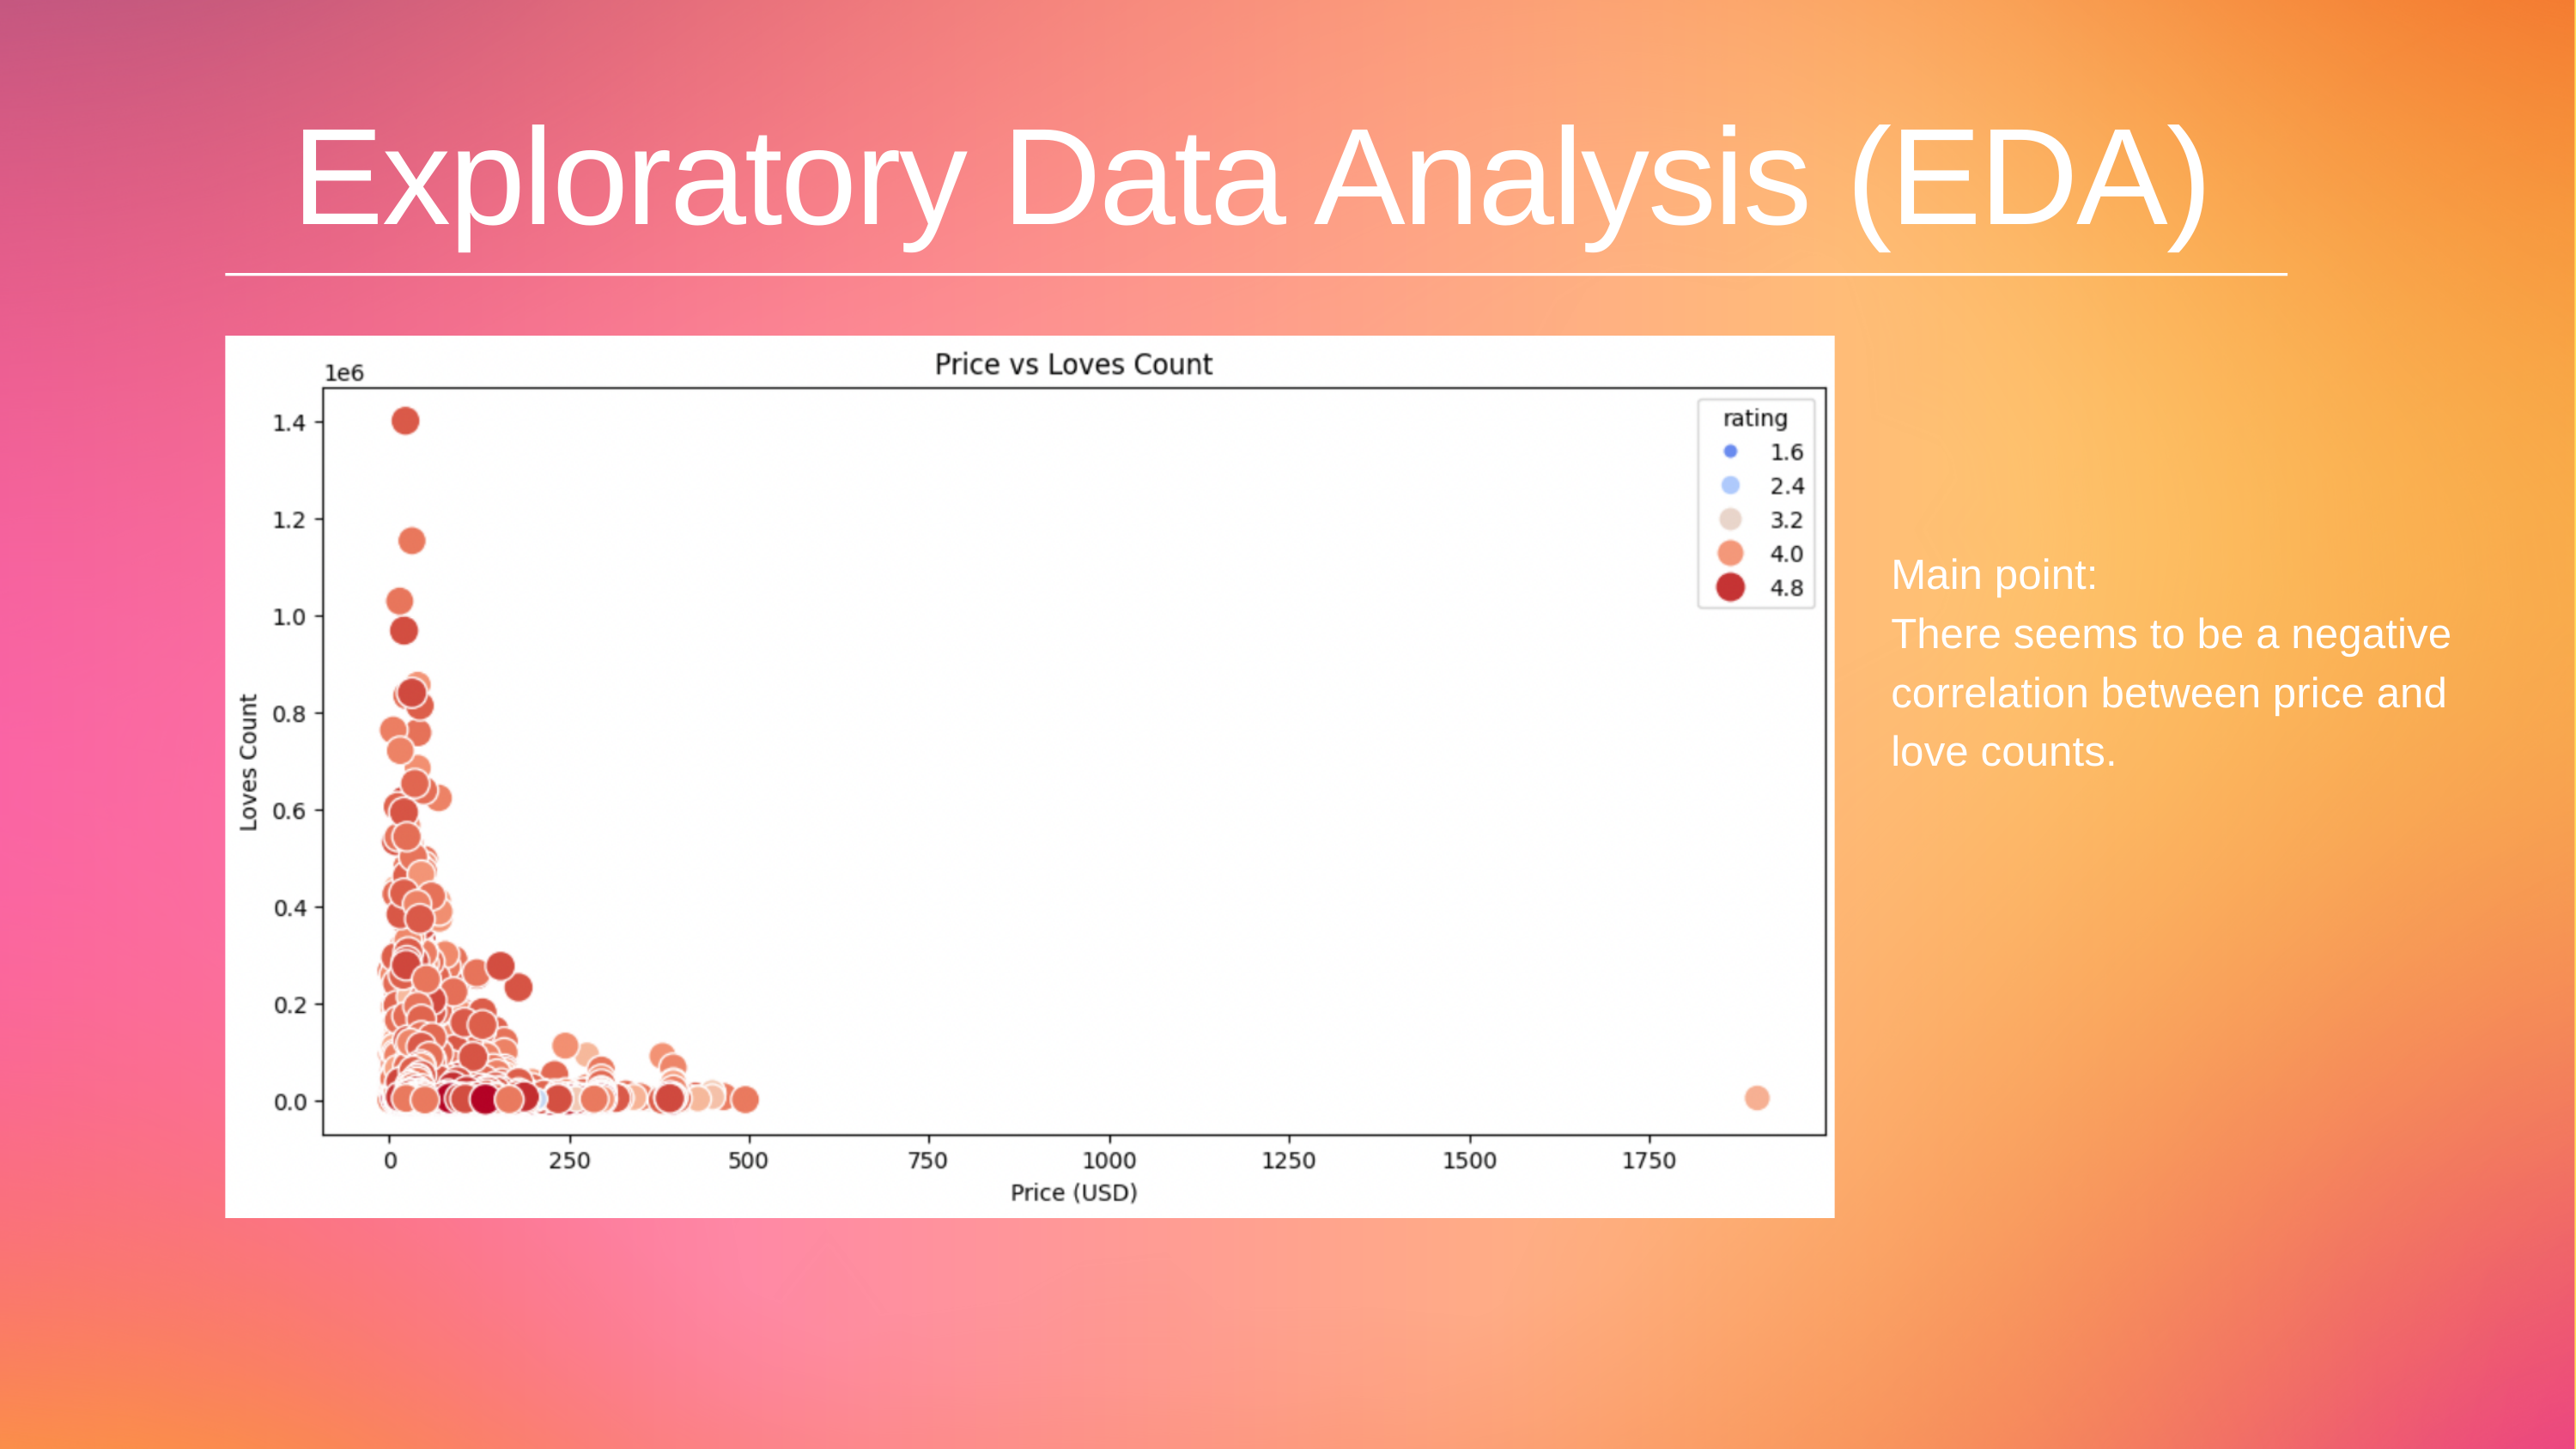

Exploratory Data Analysis (EDA)

Main point:
There seems to be a negative correlation between price and love counts.